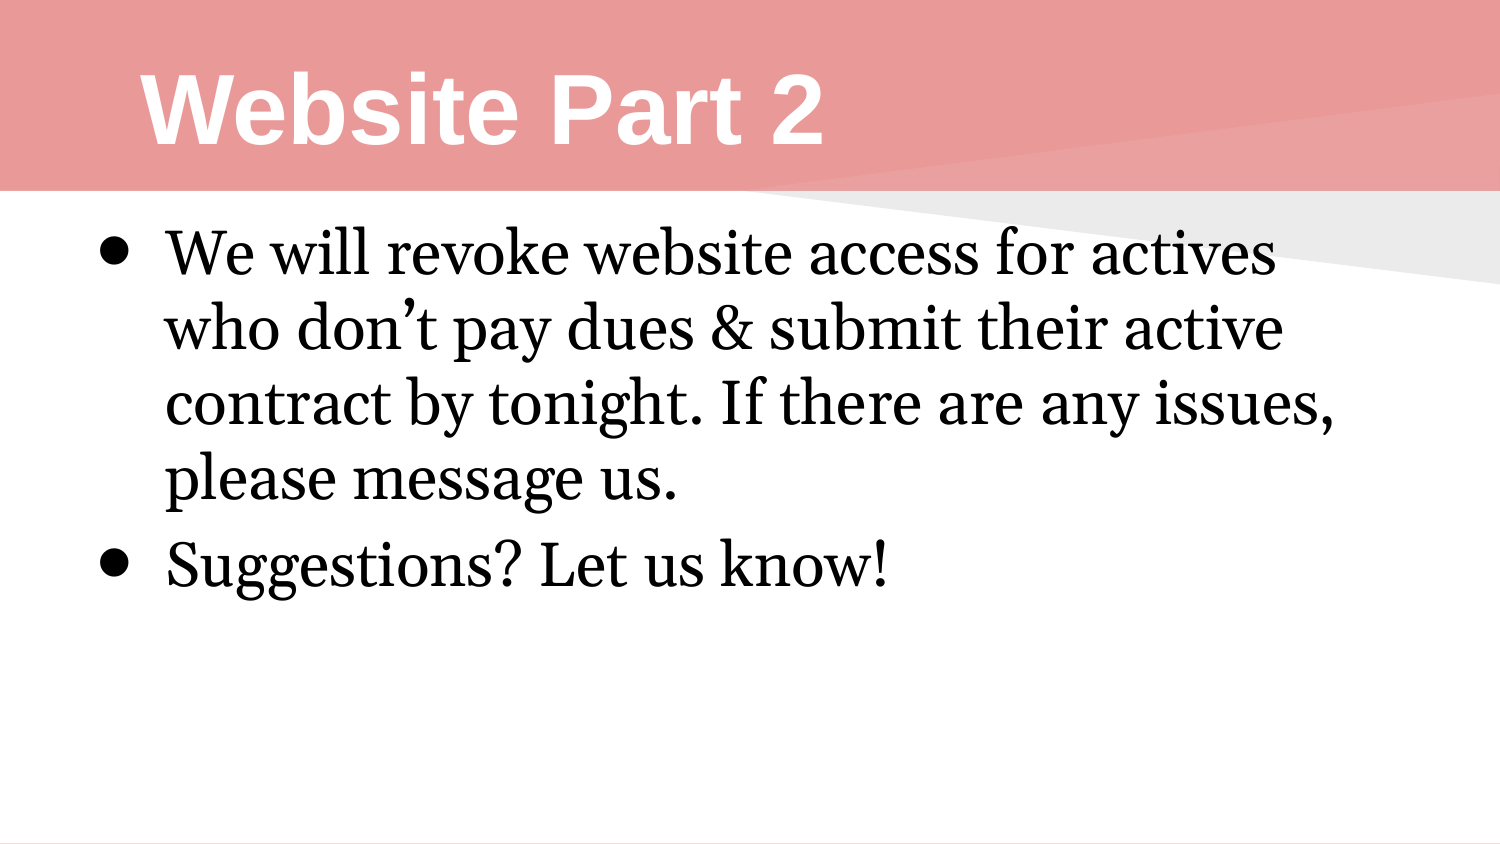

# Website Part 2
We will revoke website access for actives who don’t pay dues & submit their active contract by tonight. If there are any issues, please message us.
Suggestions? Let us know!